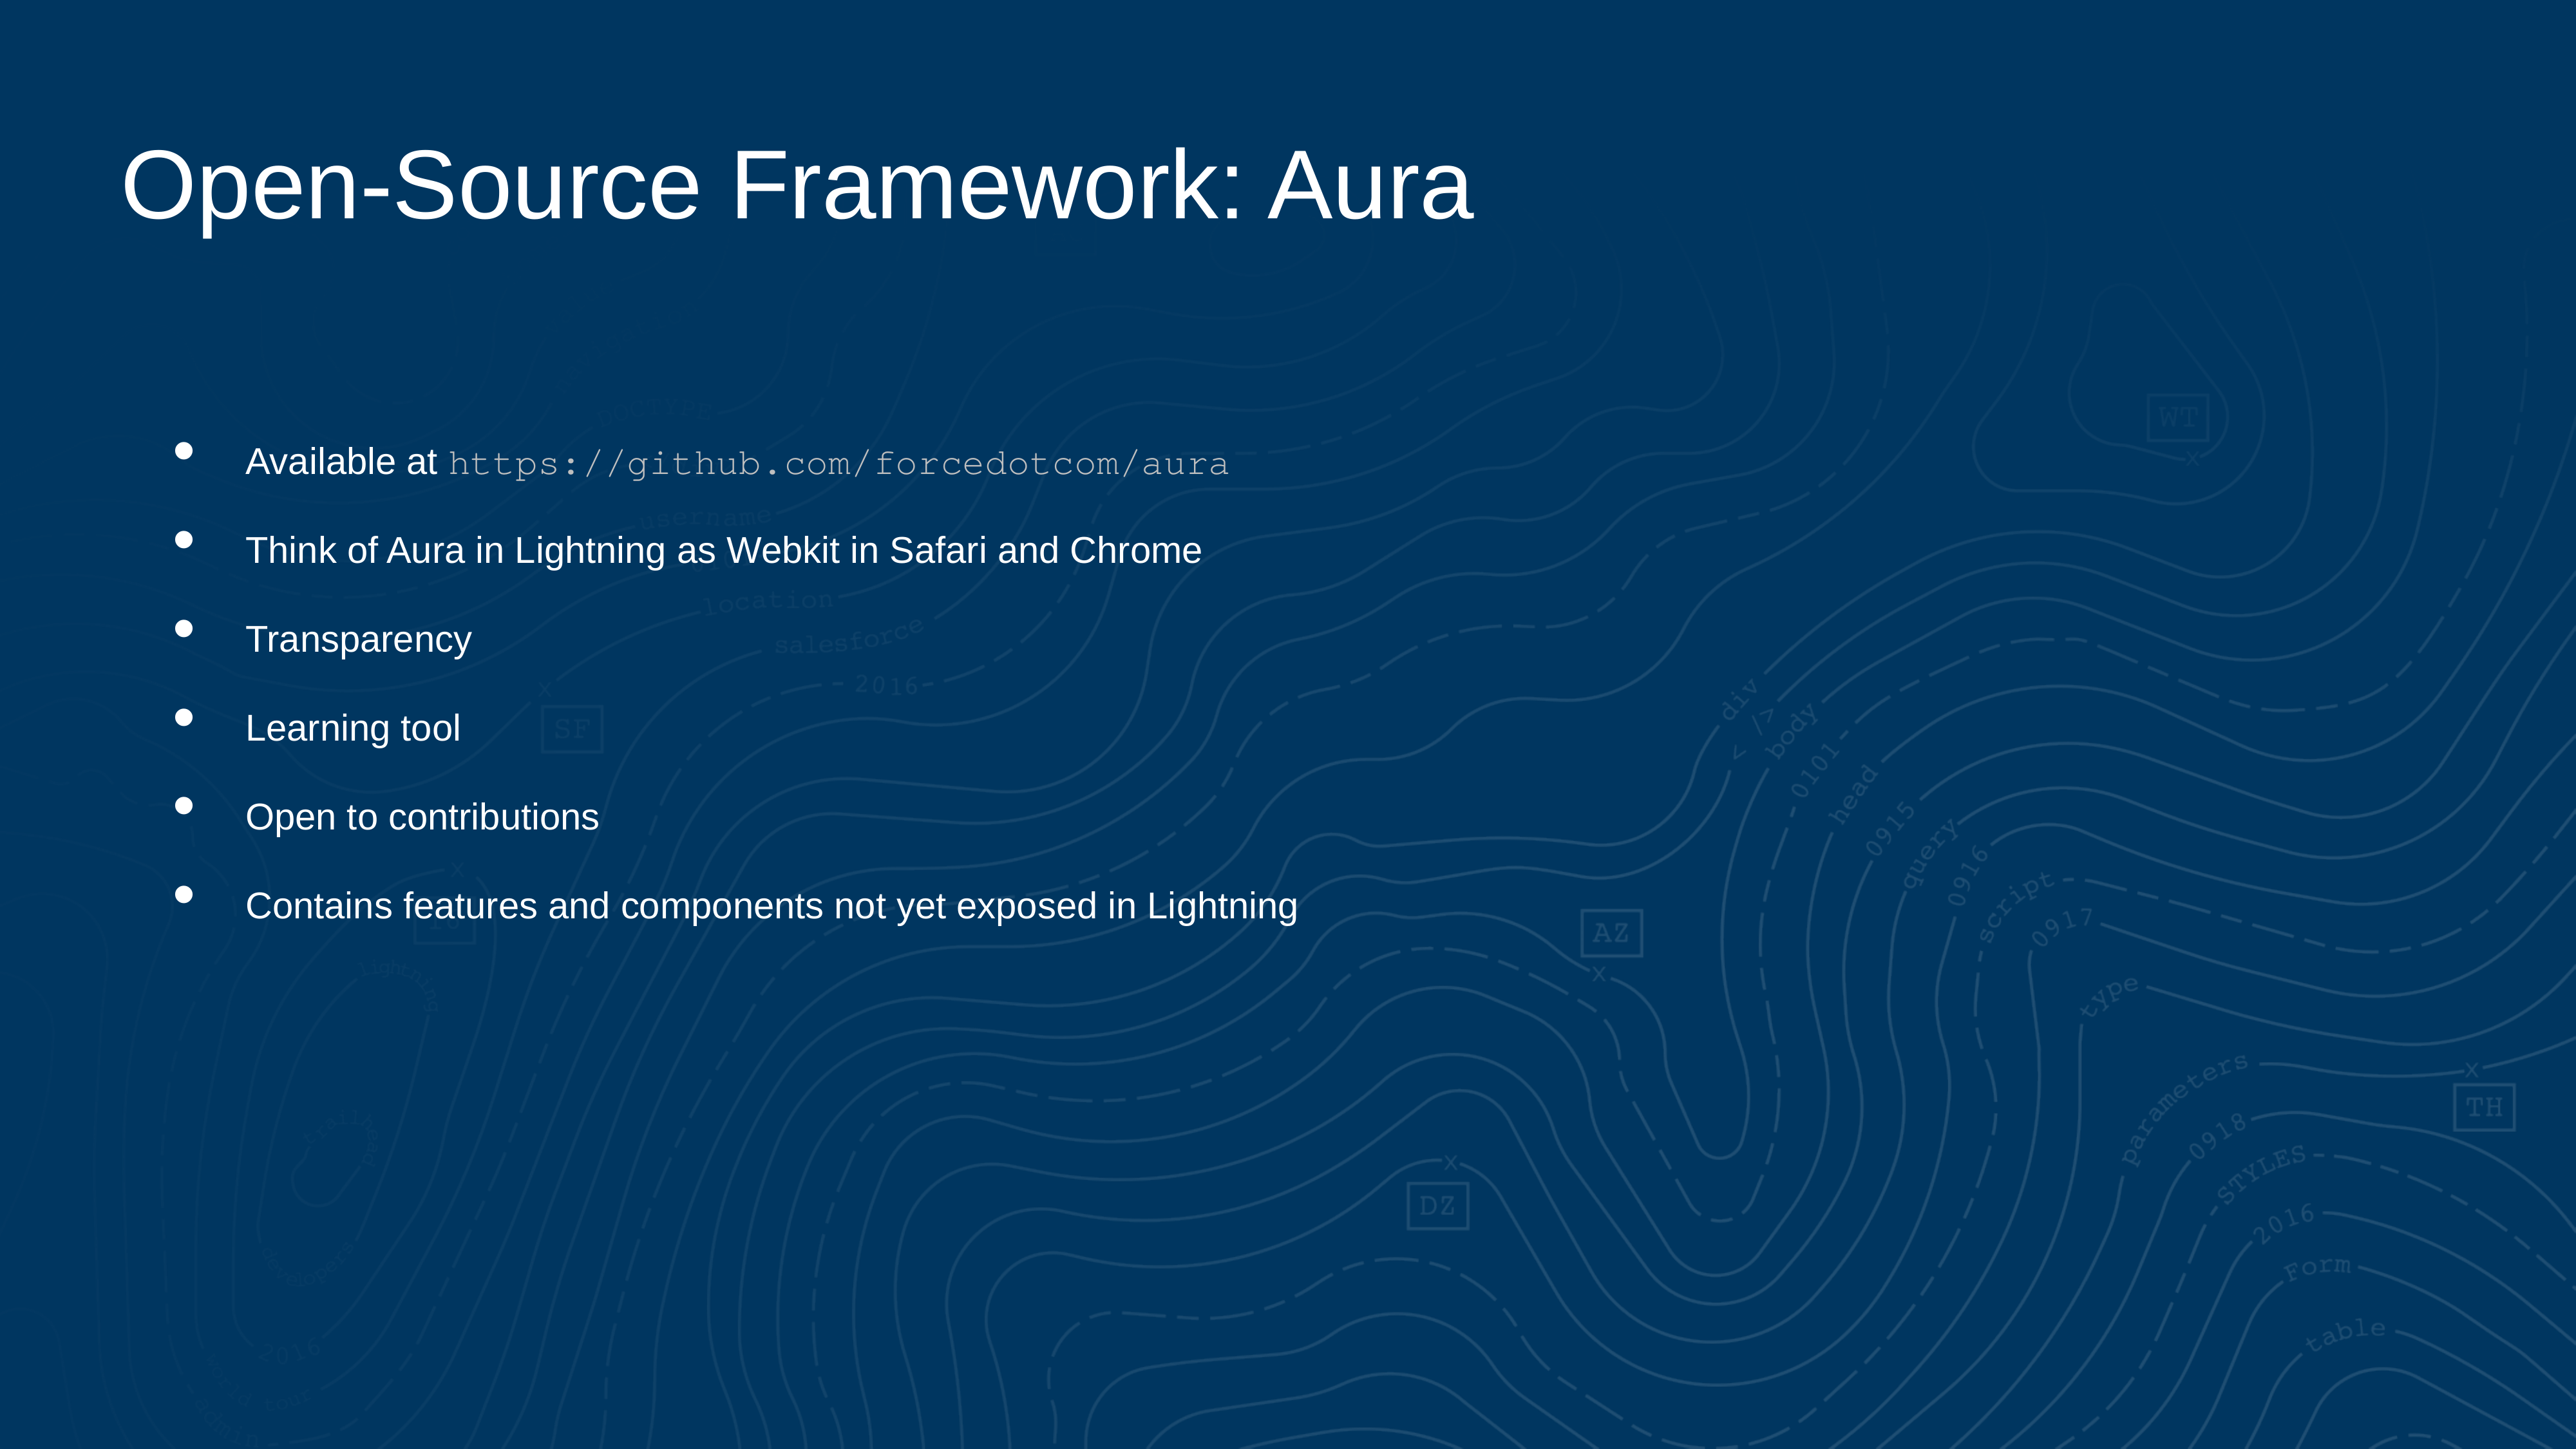

# Open-Source Framework: Aura
Available at https://github.com/forcedotcom/aura
Think of Aura in Lightning as Webkit in Safari and Chrome
Transparency
Learning tool
Open to contributions
Contains features and components not yet exposed in Lightning